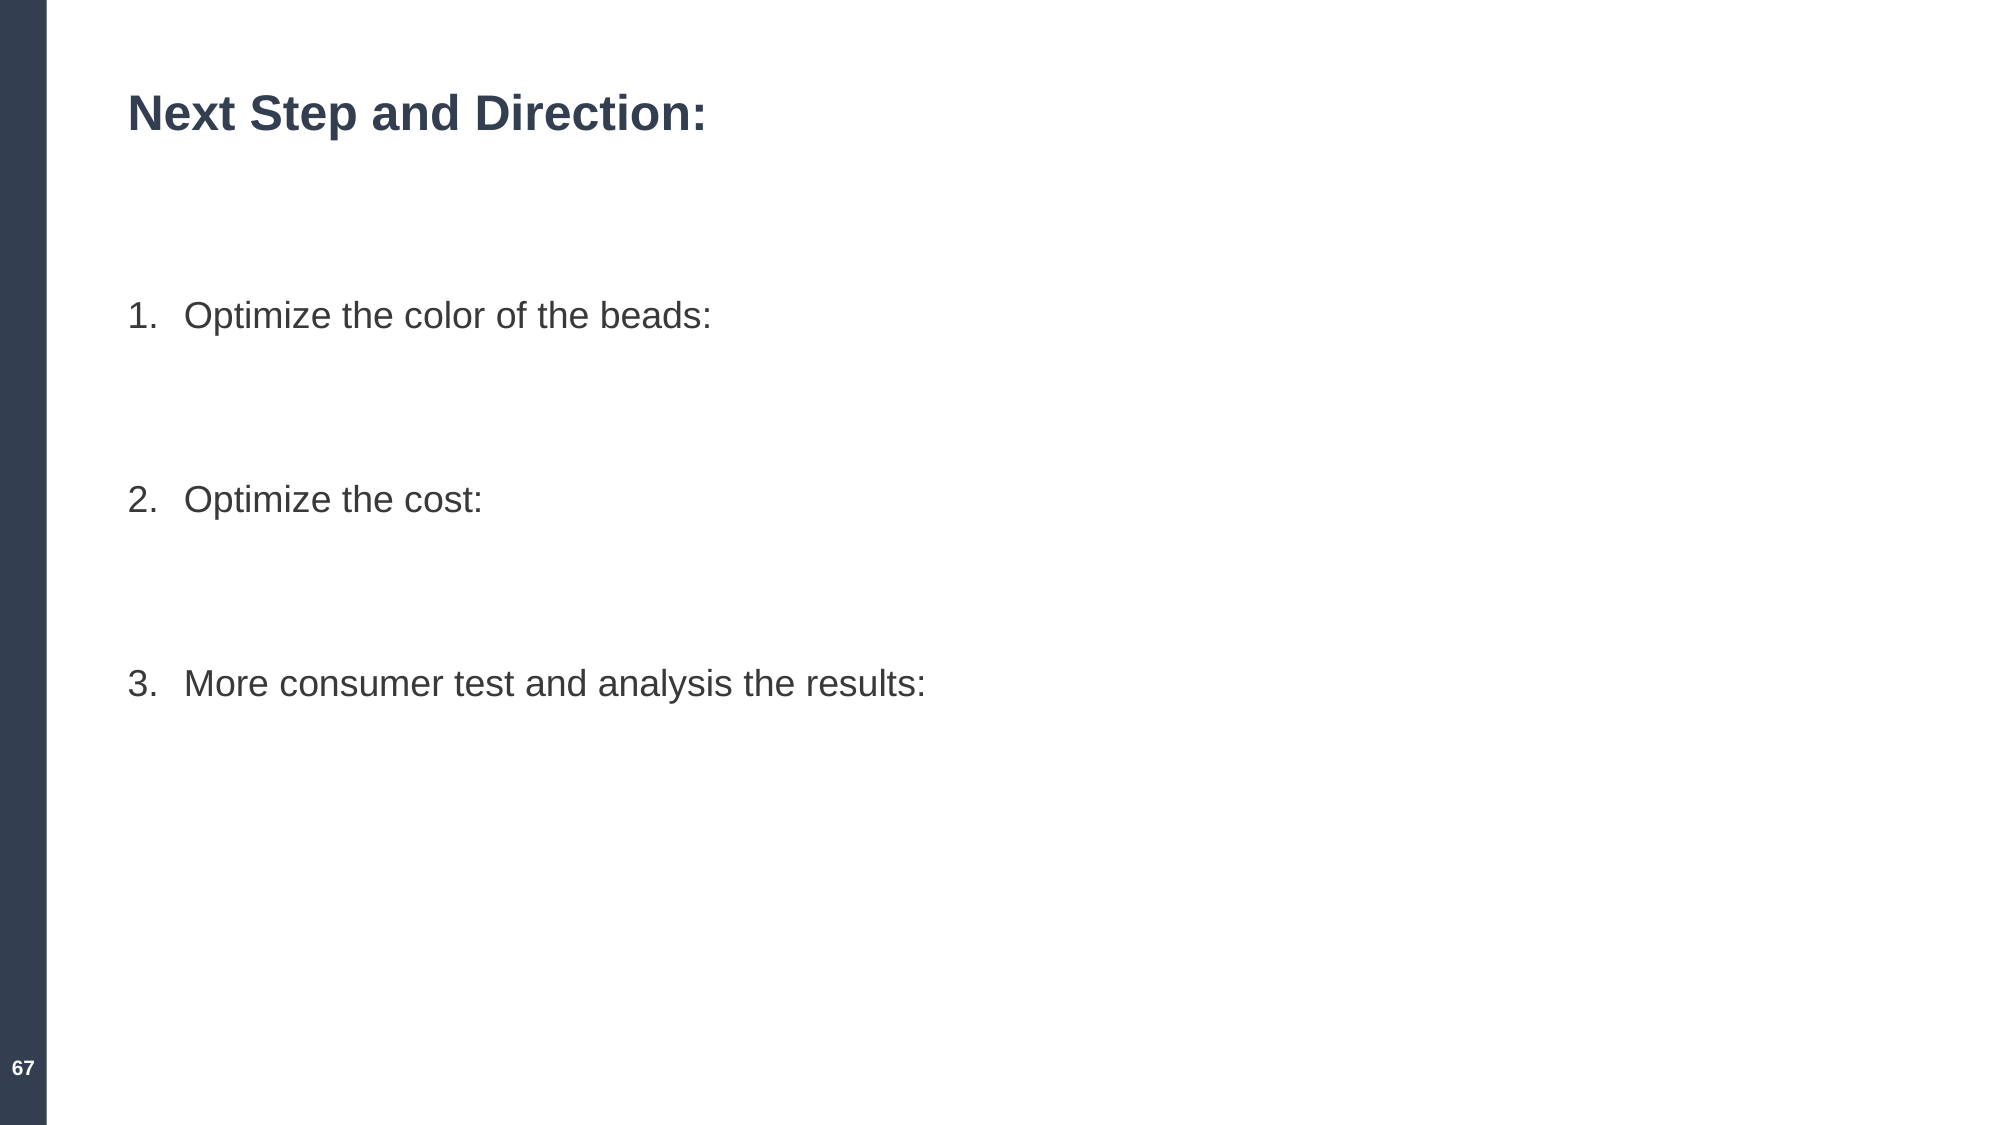

# Next Step and Direction:

Optimize the color of the beads:

Optimize the cost:

More consumer test and analysis the results: